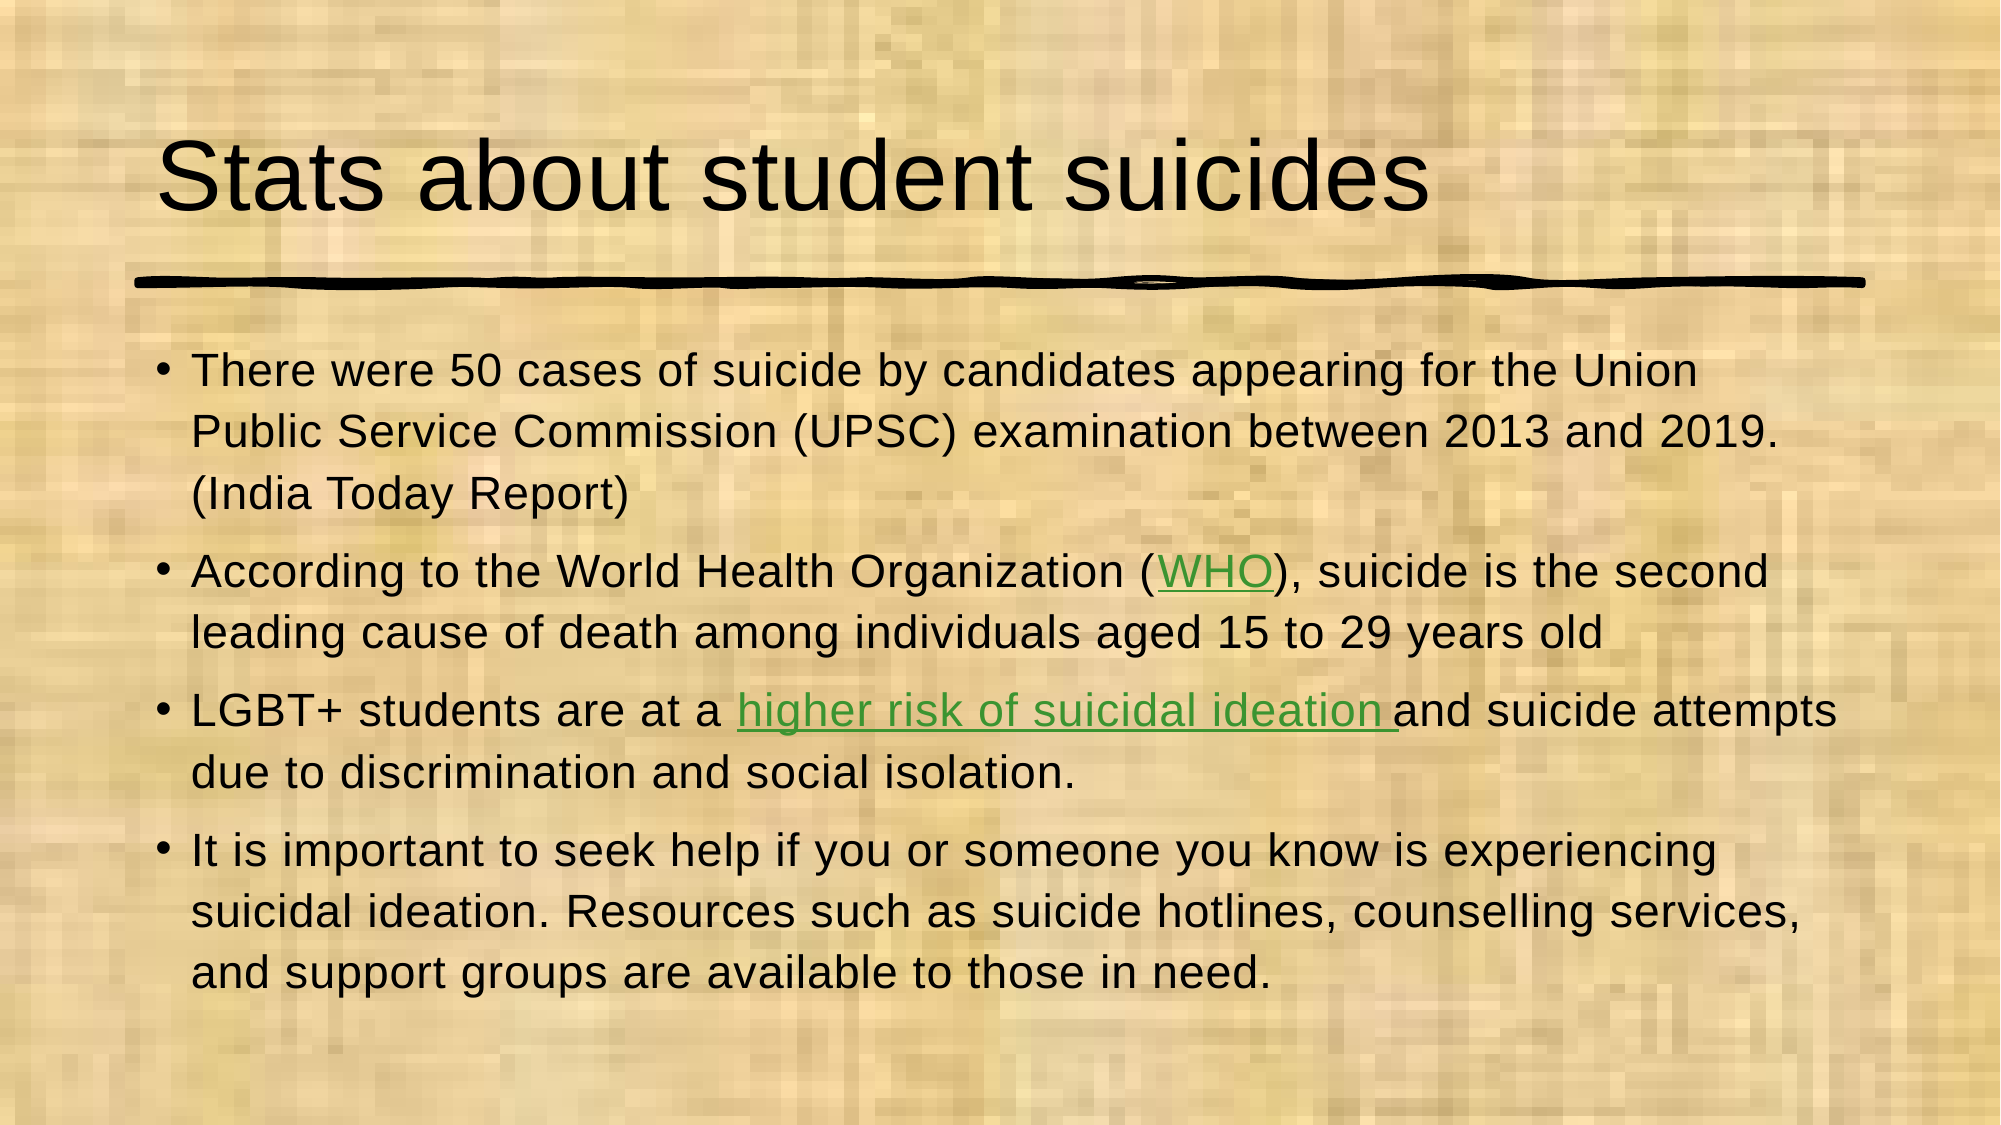

# Stats about student suicides
There were 50 cases of suicide by candidates appearing for the Union Public Service Commission (UPSC) examination between 2013 and 2019. (India Today Report)
According to the World Health Organization (WHO), suicide is the second leading cause of death among individuals aged 15 to 29 years old
LGBT+ students are at a higher risk of suicidal ideation and suicide attempts due to discrimination and social isolation.
It is important to seek help if you or someone you know is experiencing suicidal ideation. Resources such as suicide hotlines, counselling services, and support groups are available to those in need.